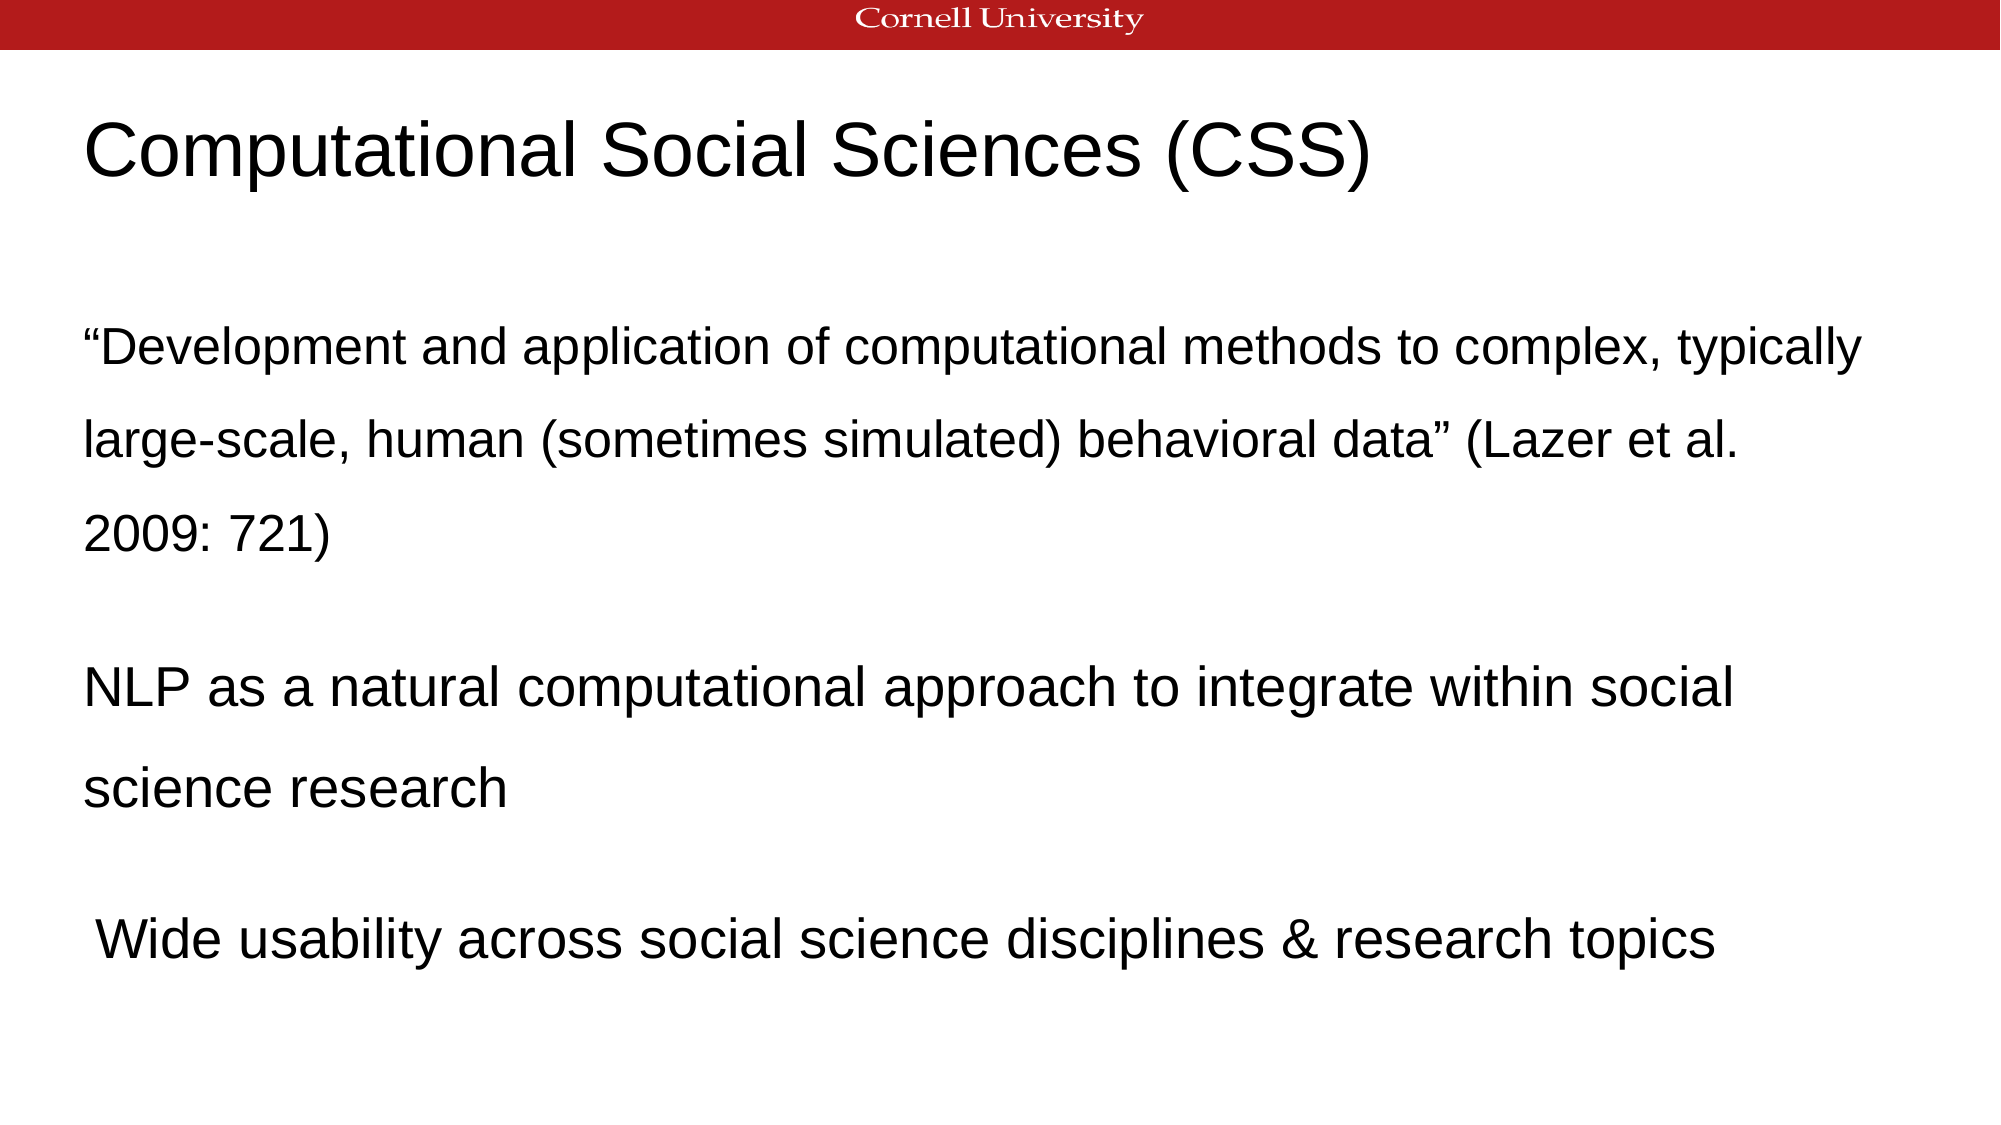

# Computational Social Sciences (CSS)
“Development and application of computational methods to complex, typically large-scale, human (sometimes simulated) behavioral data” (Lazer et al. 2009: 721)
NLP as a natural computational approach to integrate within social science research

Wide usability across social science disciplines & research topics